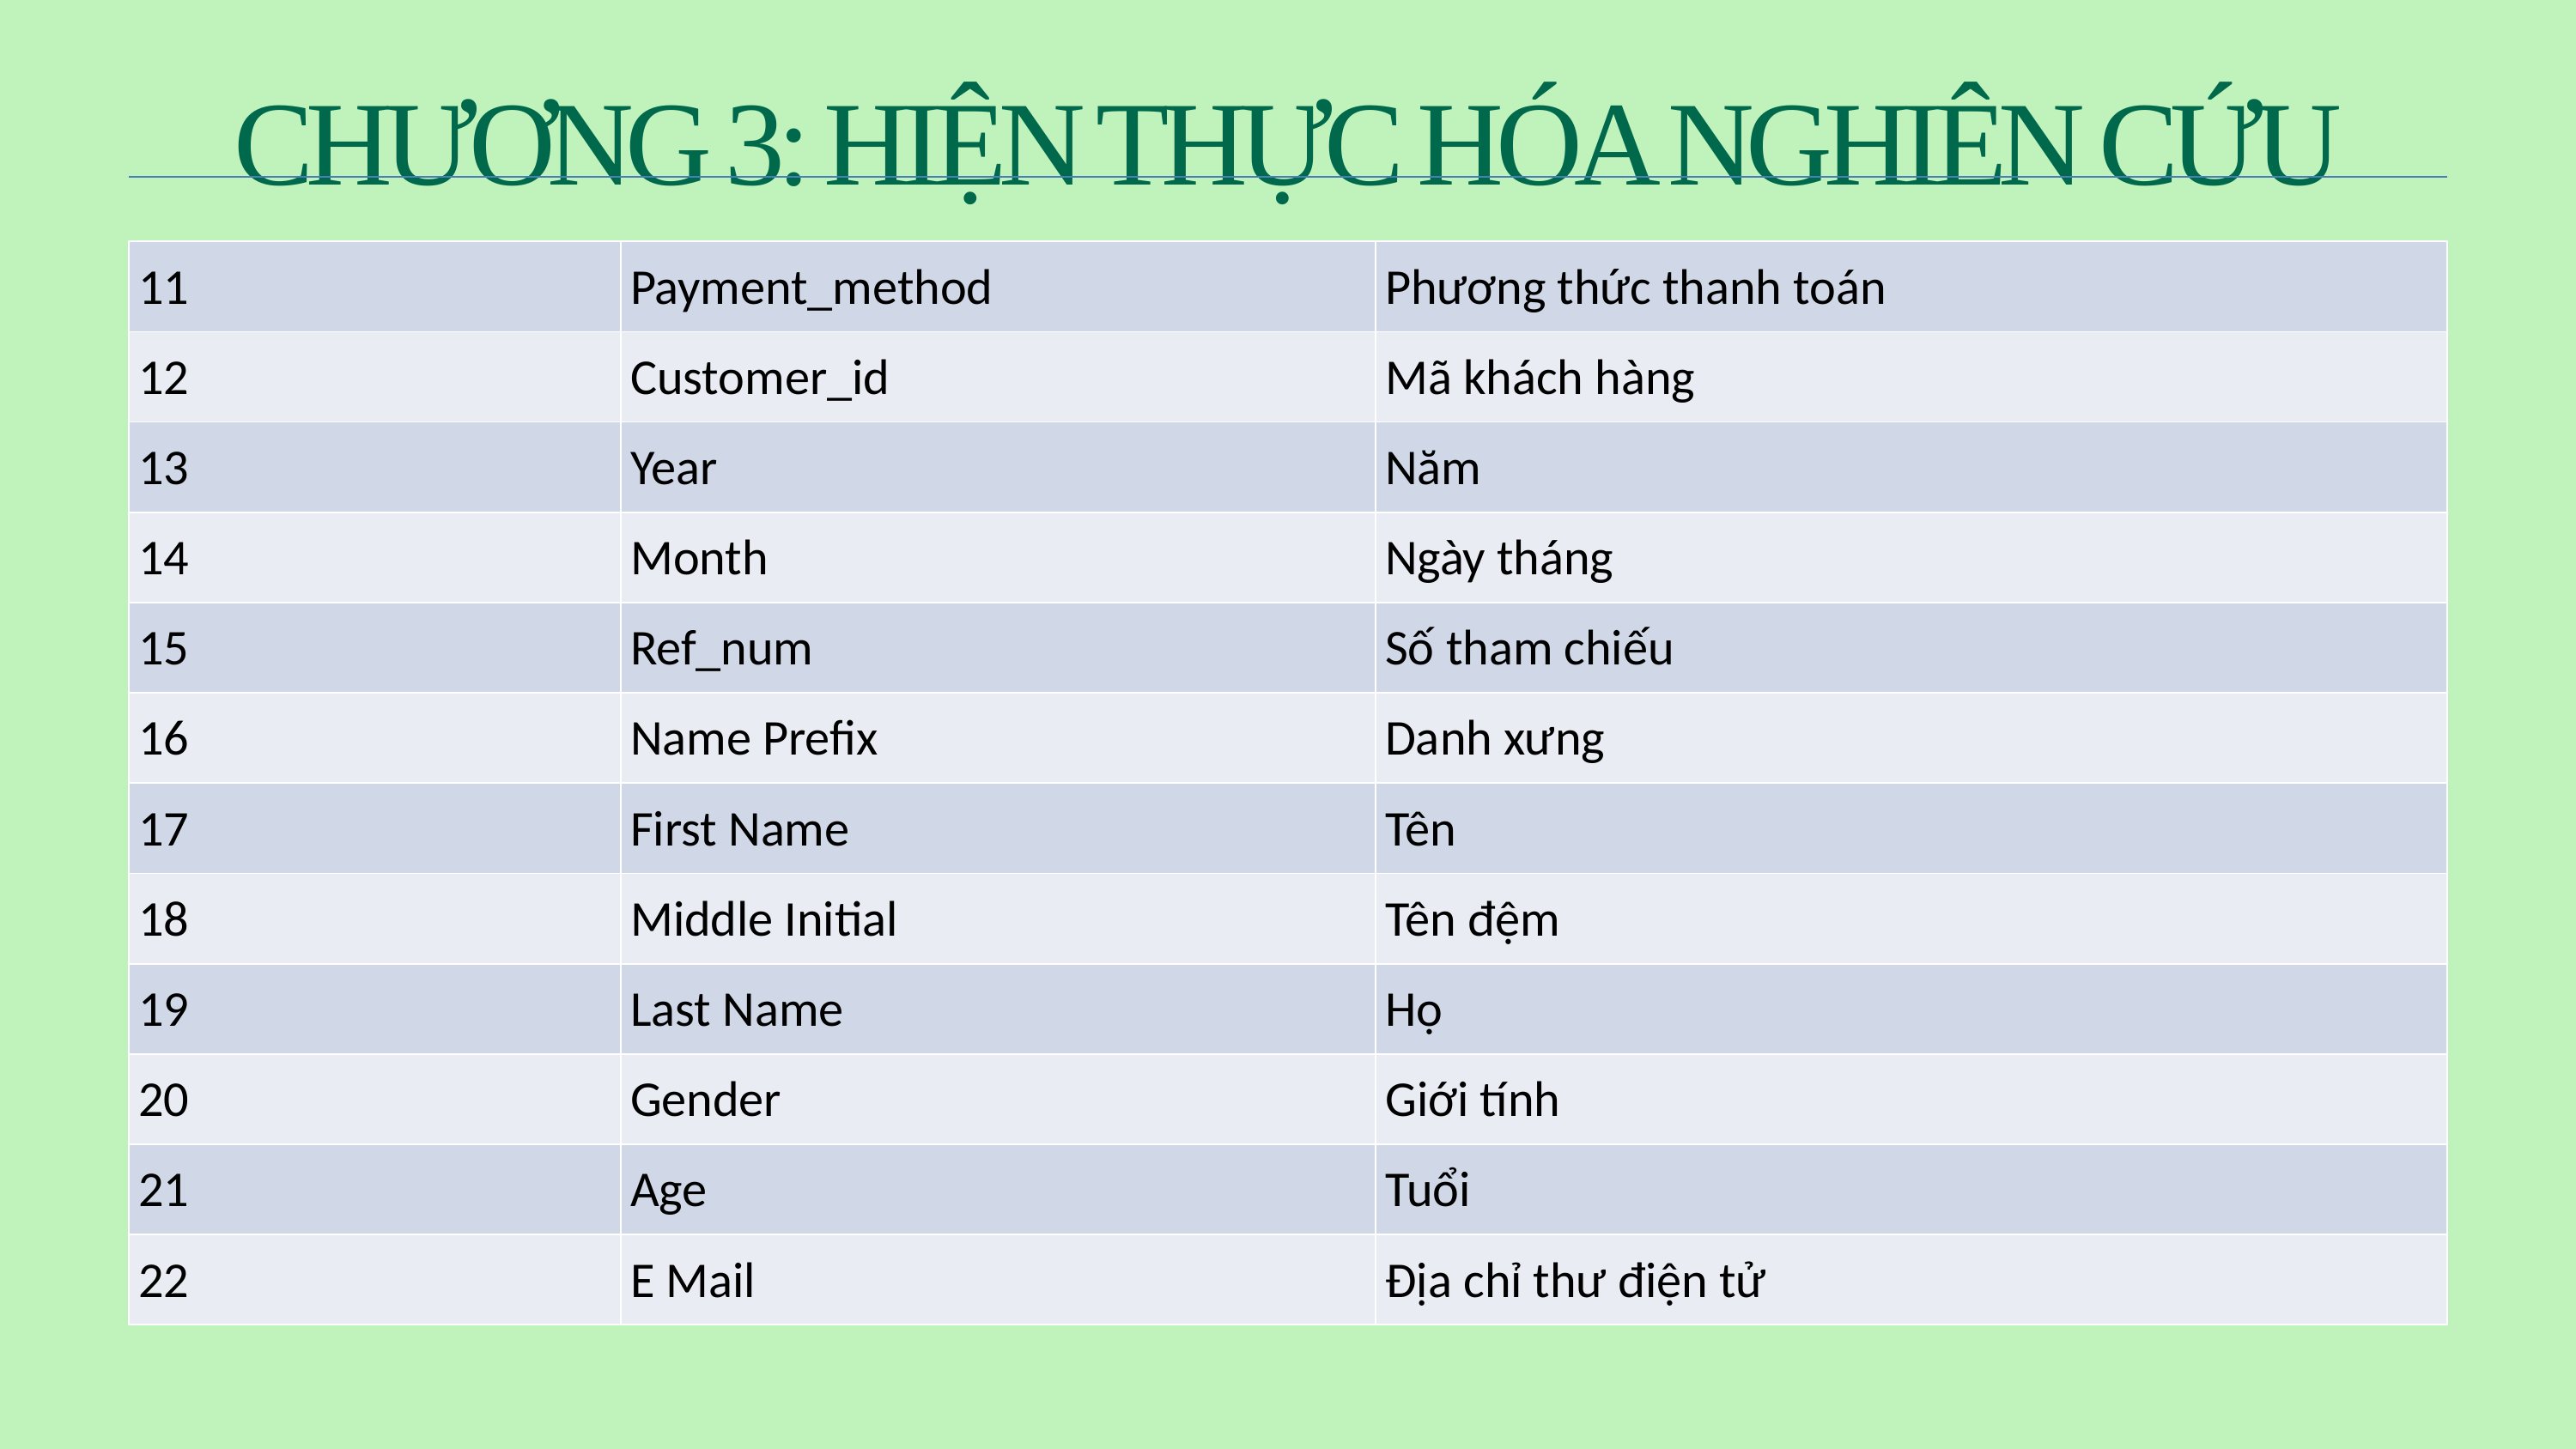

CHƯƠNG 3: HIỆN THỰC HÓA NGHIÊN CỨU

| 11 | Payment\_method | Phương thức thanh toán |
| --- | --- | --- |
| 12 | Customer\_id | Mã khách hàng |
| 13 | Year | Năm |
| 14 | Month | Ngày tháng |
| 15 | Ref\_num | Số tham chiếu |
| 16 | Name Prefix | Danh xưng |
| 17 | First Name | Tên |
| 18 | Middle Initial | Tên đệm |
| 19 | Last Name | Họ |
| 20 | Gender | Giới tính |
| 21 | Age | Tuổi |
| 22 | E Mail | Địa chỉ thư điện tử |